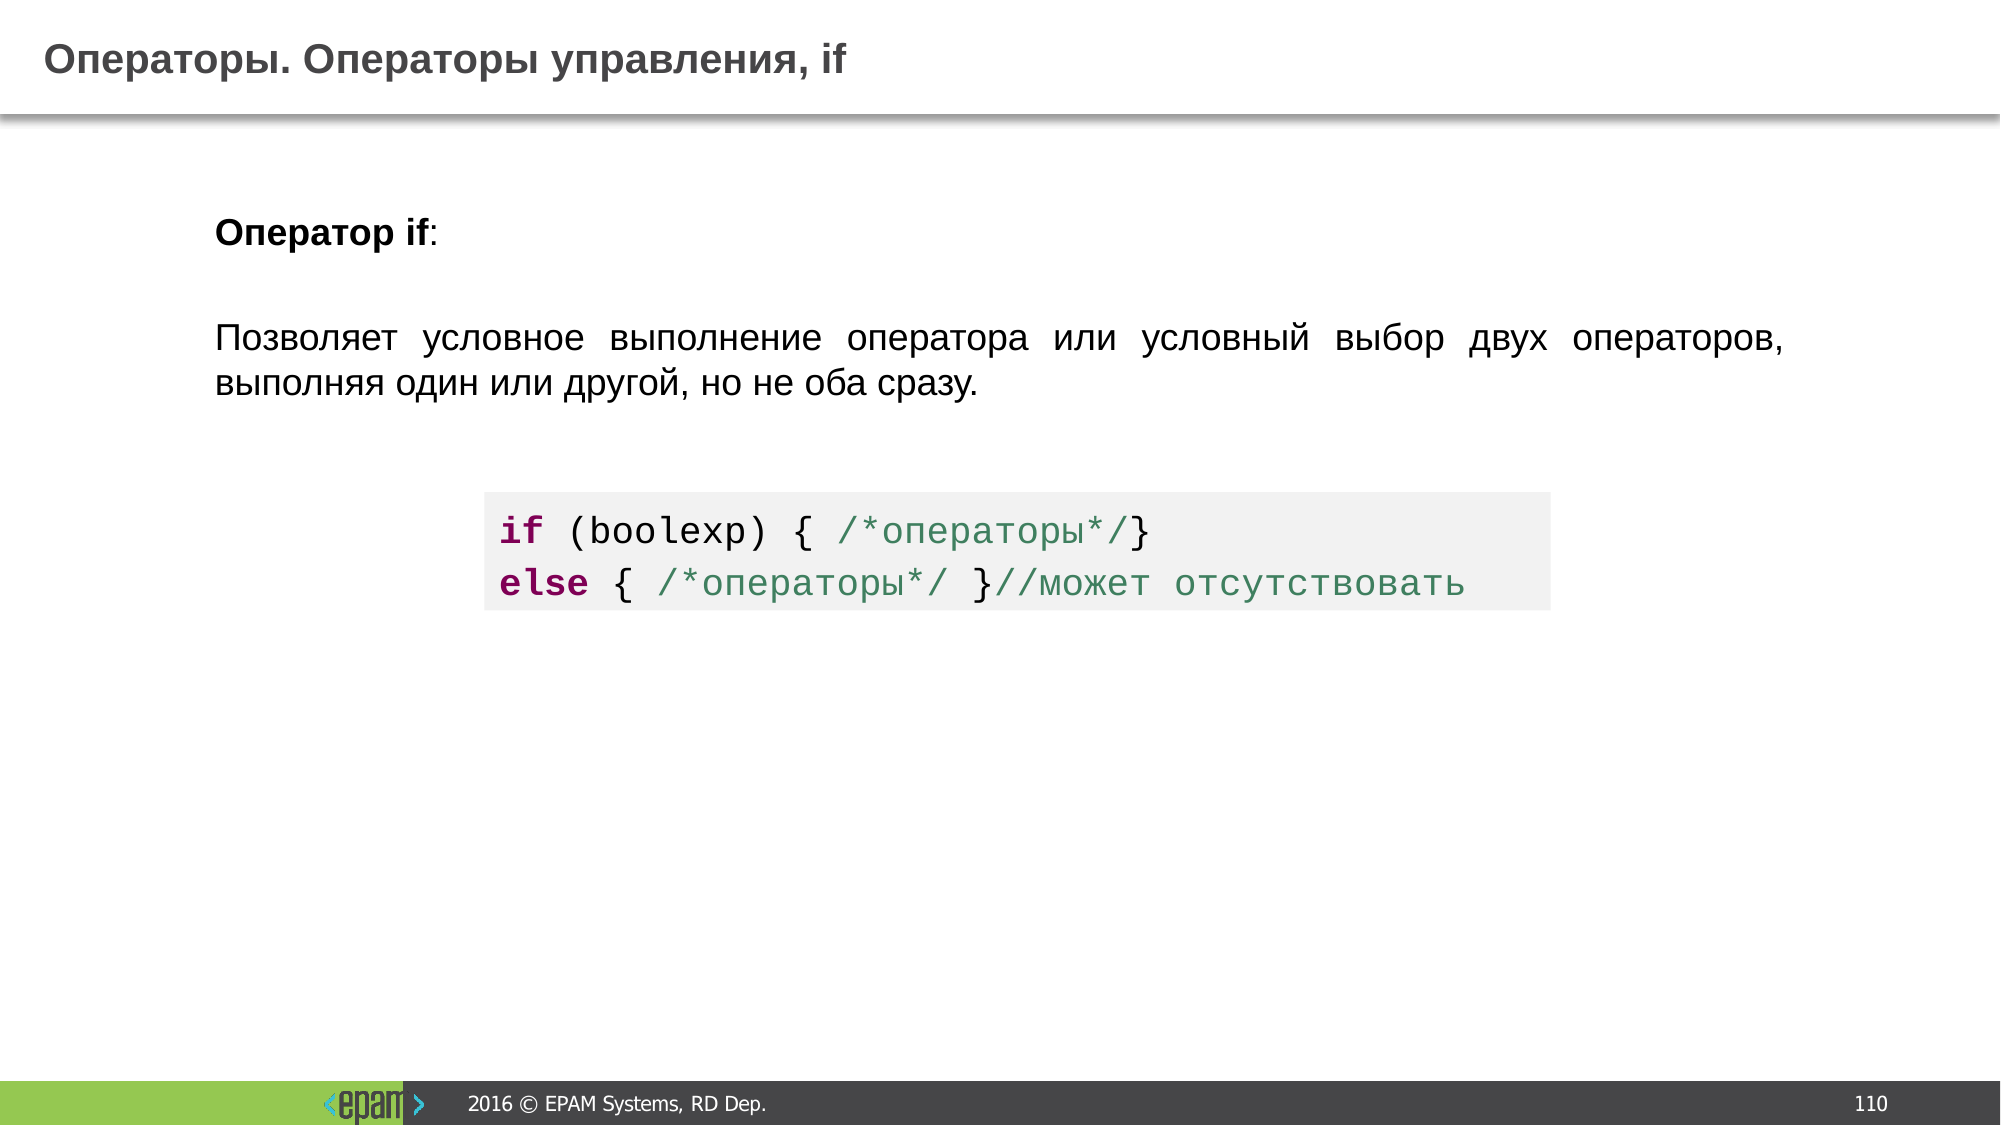

# Операторы. Операторы управления, if
Оператор if:

Позволяет условное выполнение оператора или условный выбор двух операторов, выполняя один или другой, но не оба сразу.

if (boolexp) { /*операторы*/}
else { /*операторы*/ }//может отсутствовать
2016 © EPAM Systems, RD Dep.
110